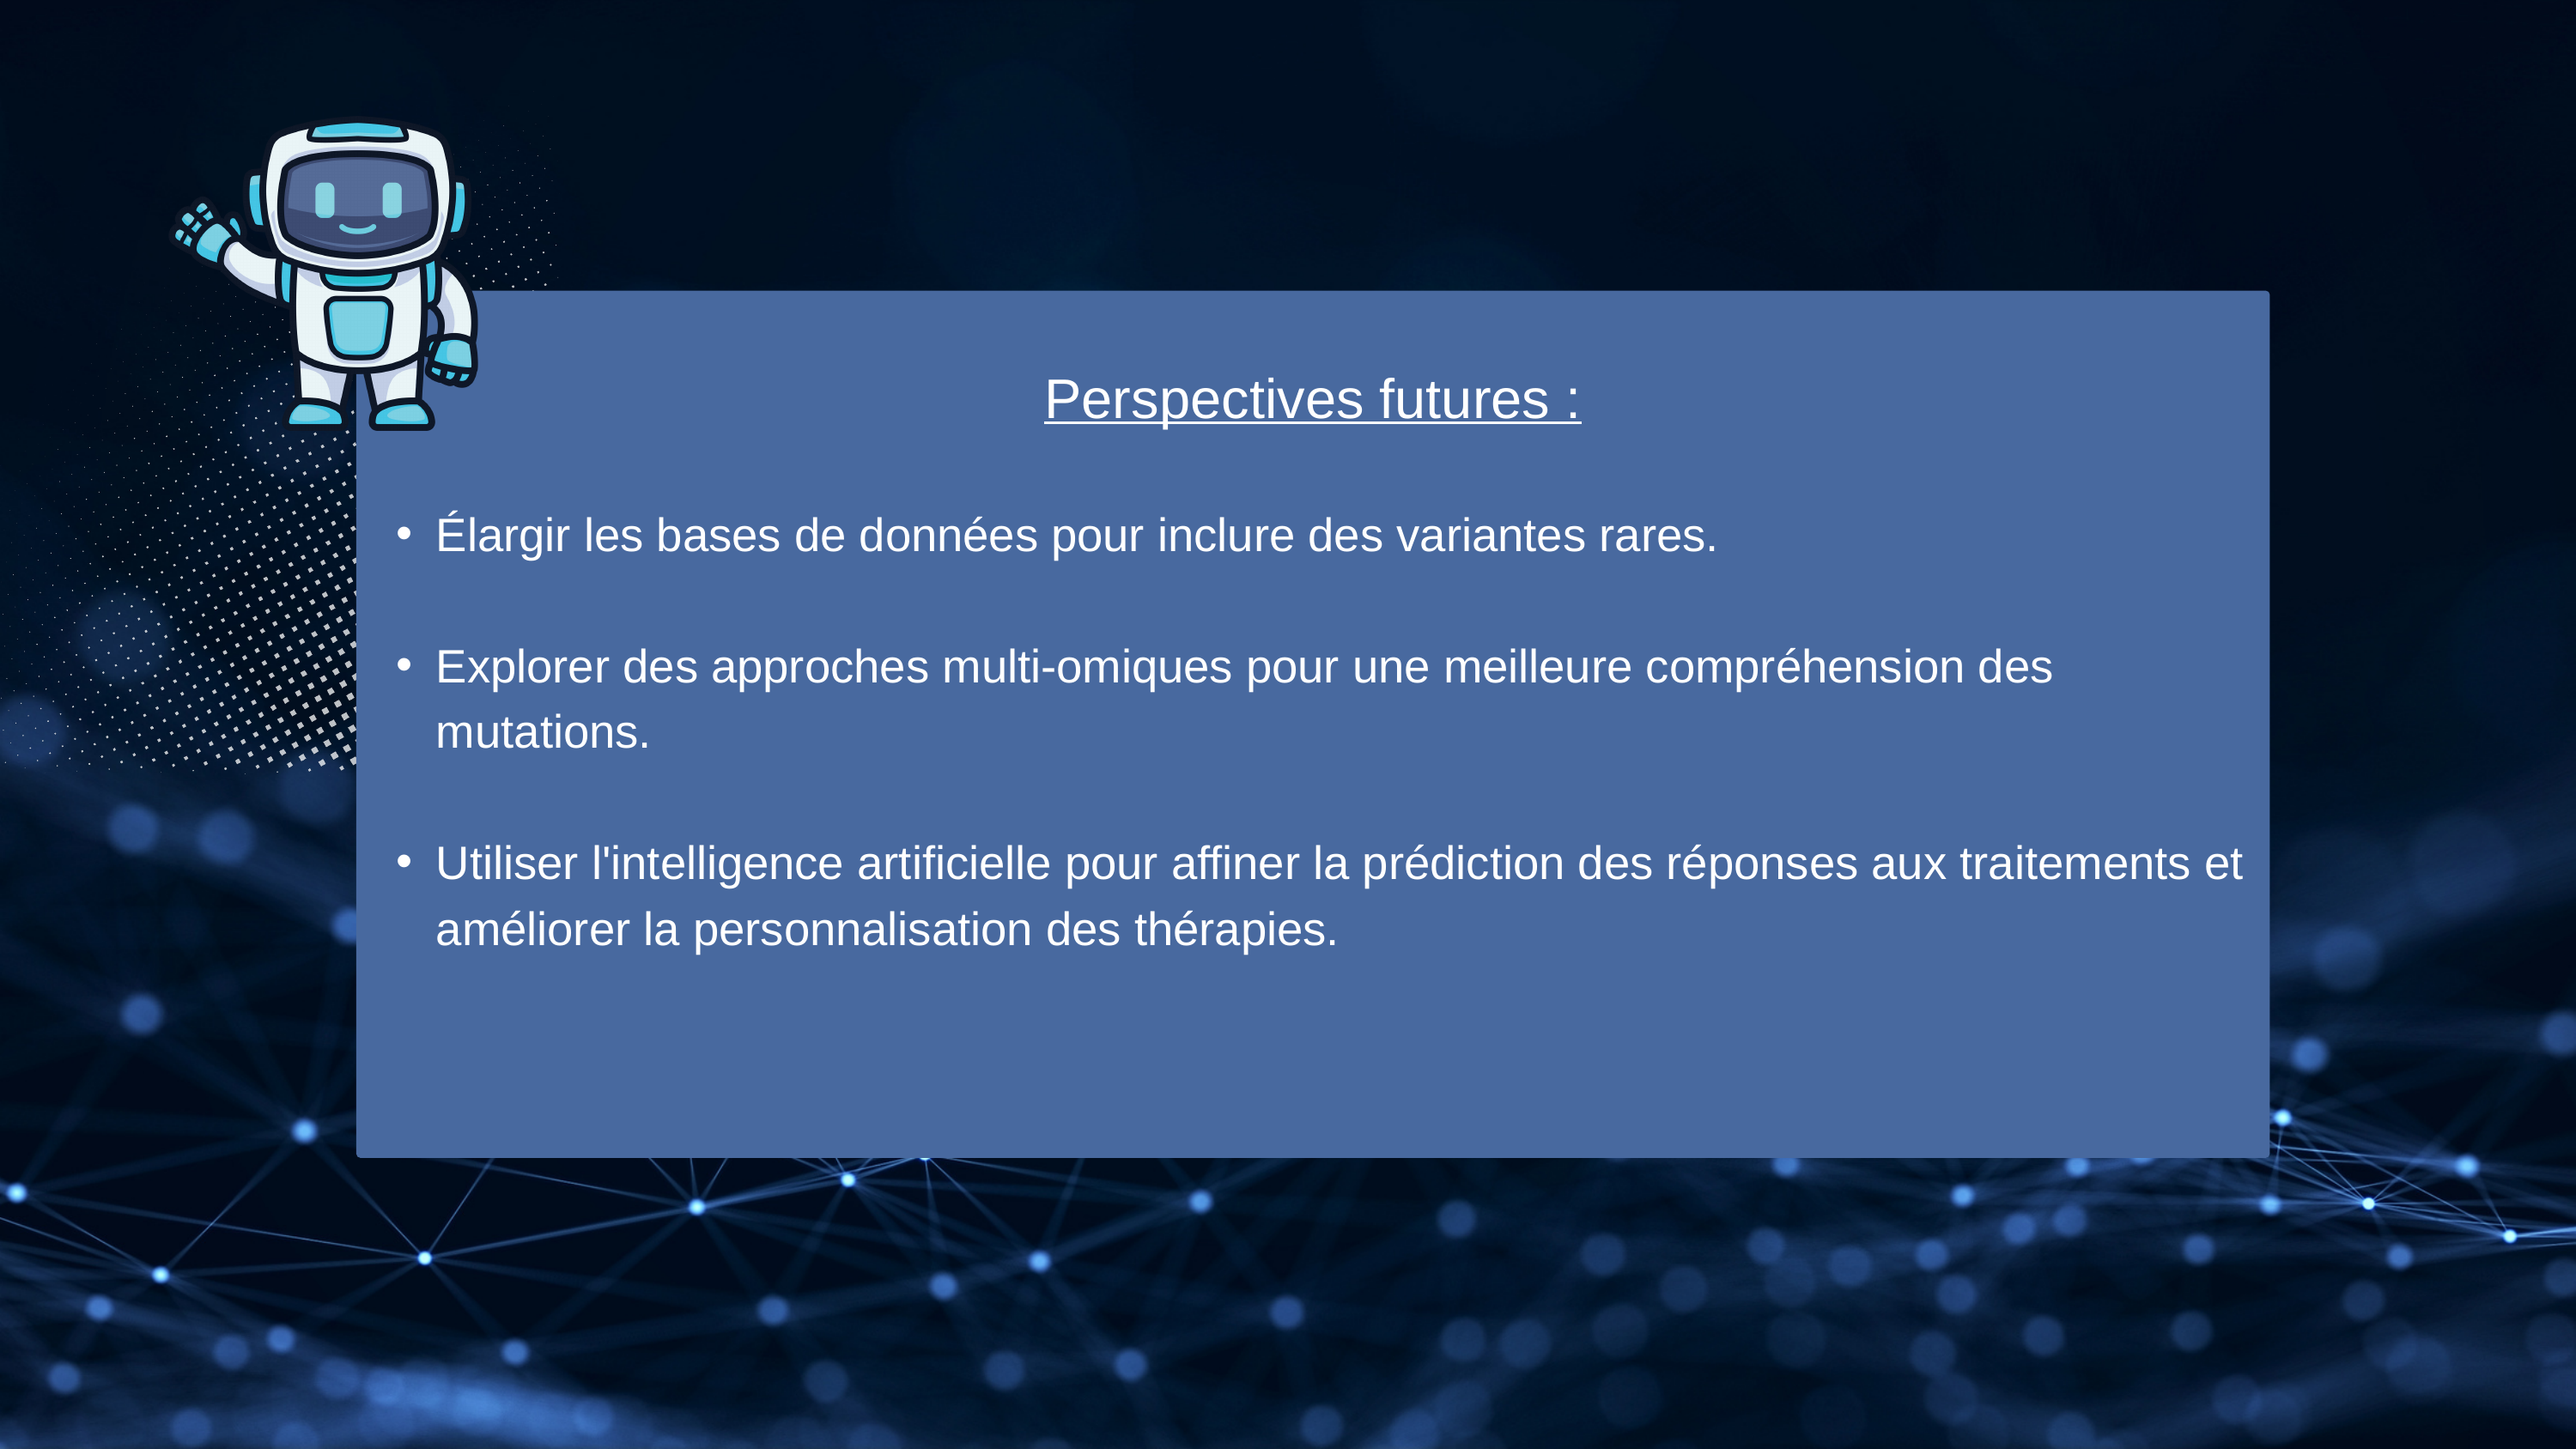

Perspectives futures :

Élargir les bases de données pour inclure des variantes rares.

Explorer des approches multi-omiques pour une meilleure compréhension des mutations.

Utiliser l'intelligence artificielle pour affiner la prédiction des réponses aux traitements et améliorer la personnalisation des thérapies.

Explore new technologies, market trends, or disruptive forces that could shape the future competitive landscape. Understanding these trends helps you anticipate potential threats and opportunities.